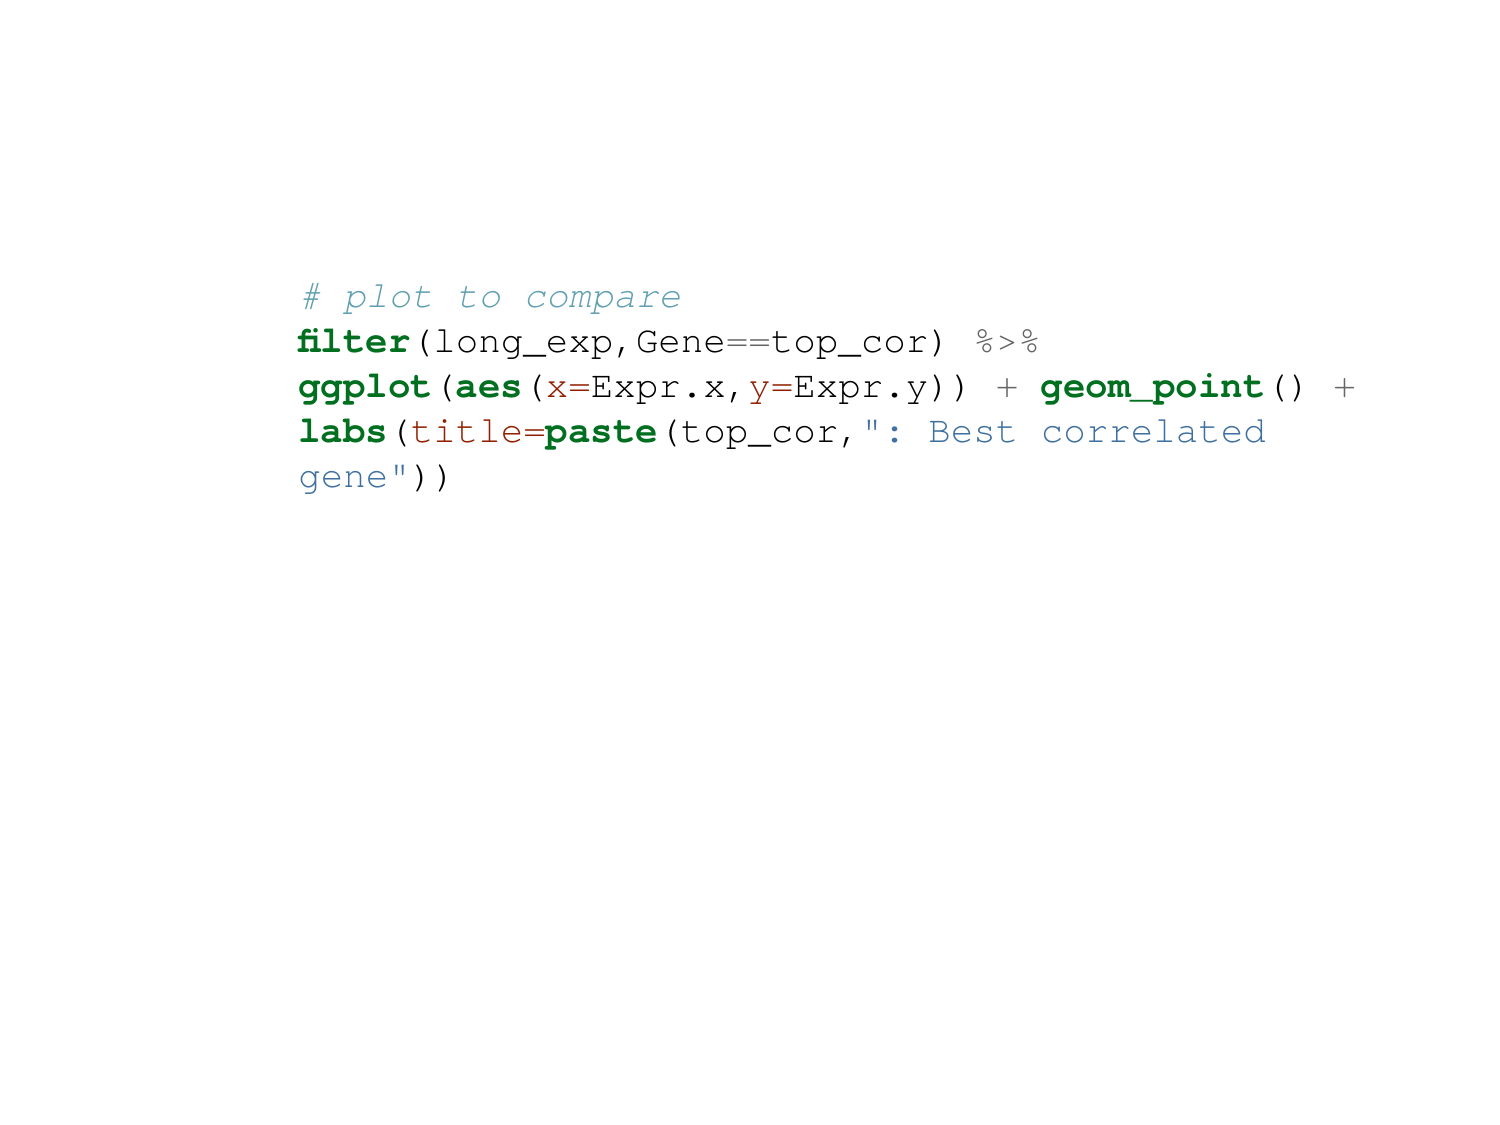

# plot to compare filter(long_exp,Gene==top_cor) %>% ggplot(aes(x=Expr.x,y=Expr.y)) + geom_point() + labs(title=paste(top_cor,": Best correlated gene"))